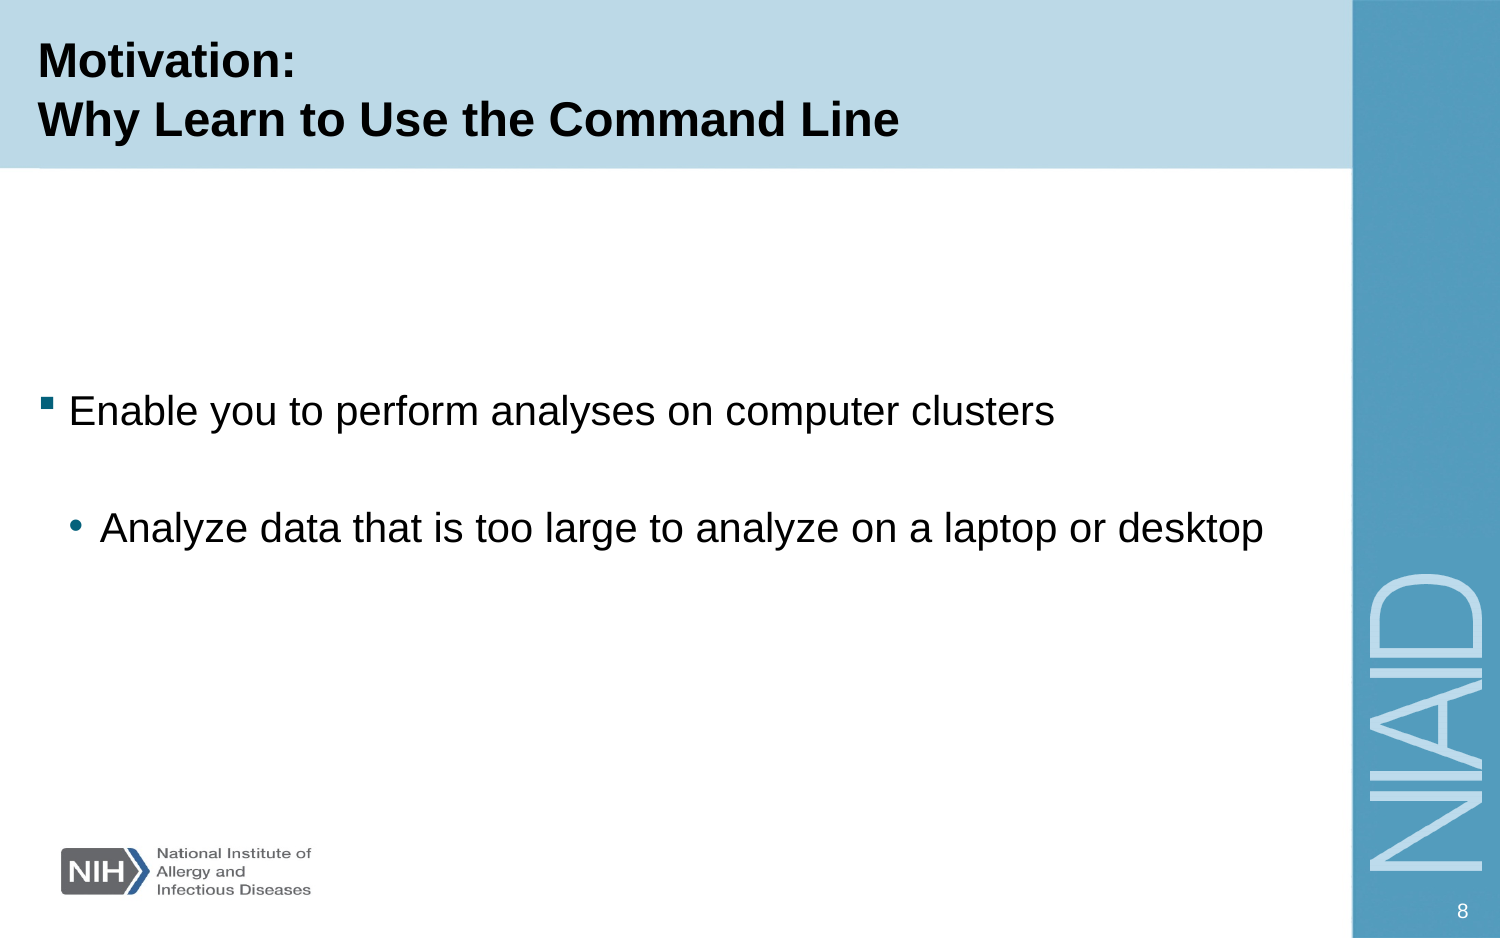

# Motivation: Why Learn to Use the Command Line

Enable you to perform analyses on computer clusters

Analyze data that is too large to analyze on a laptop or desktop
8